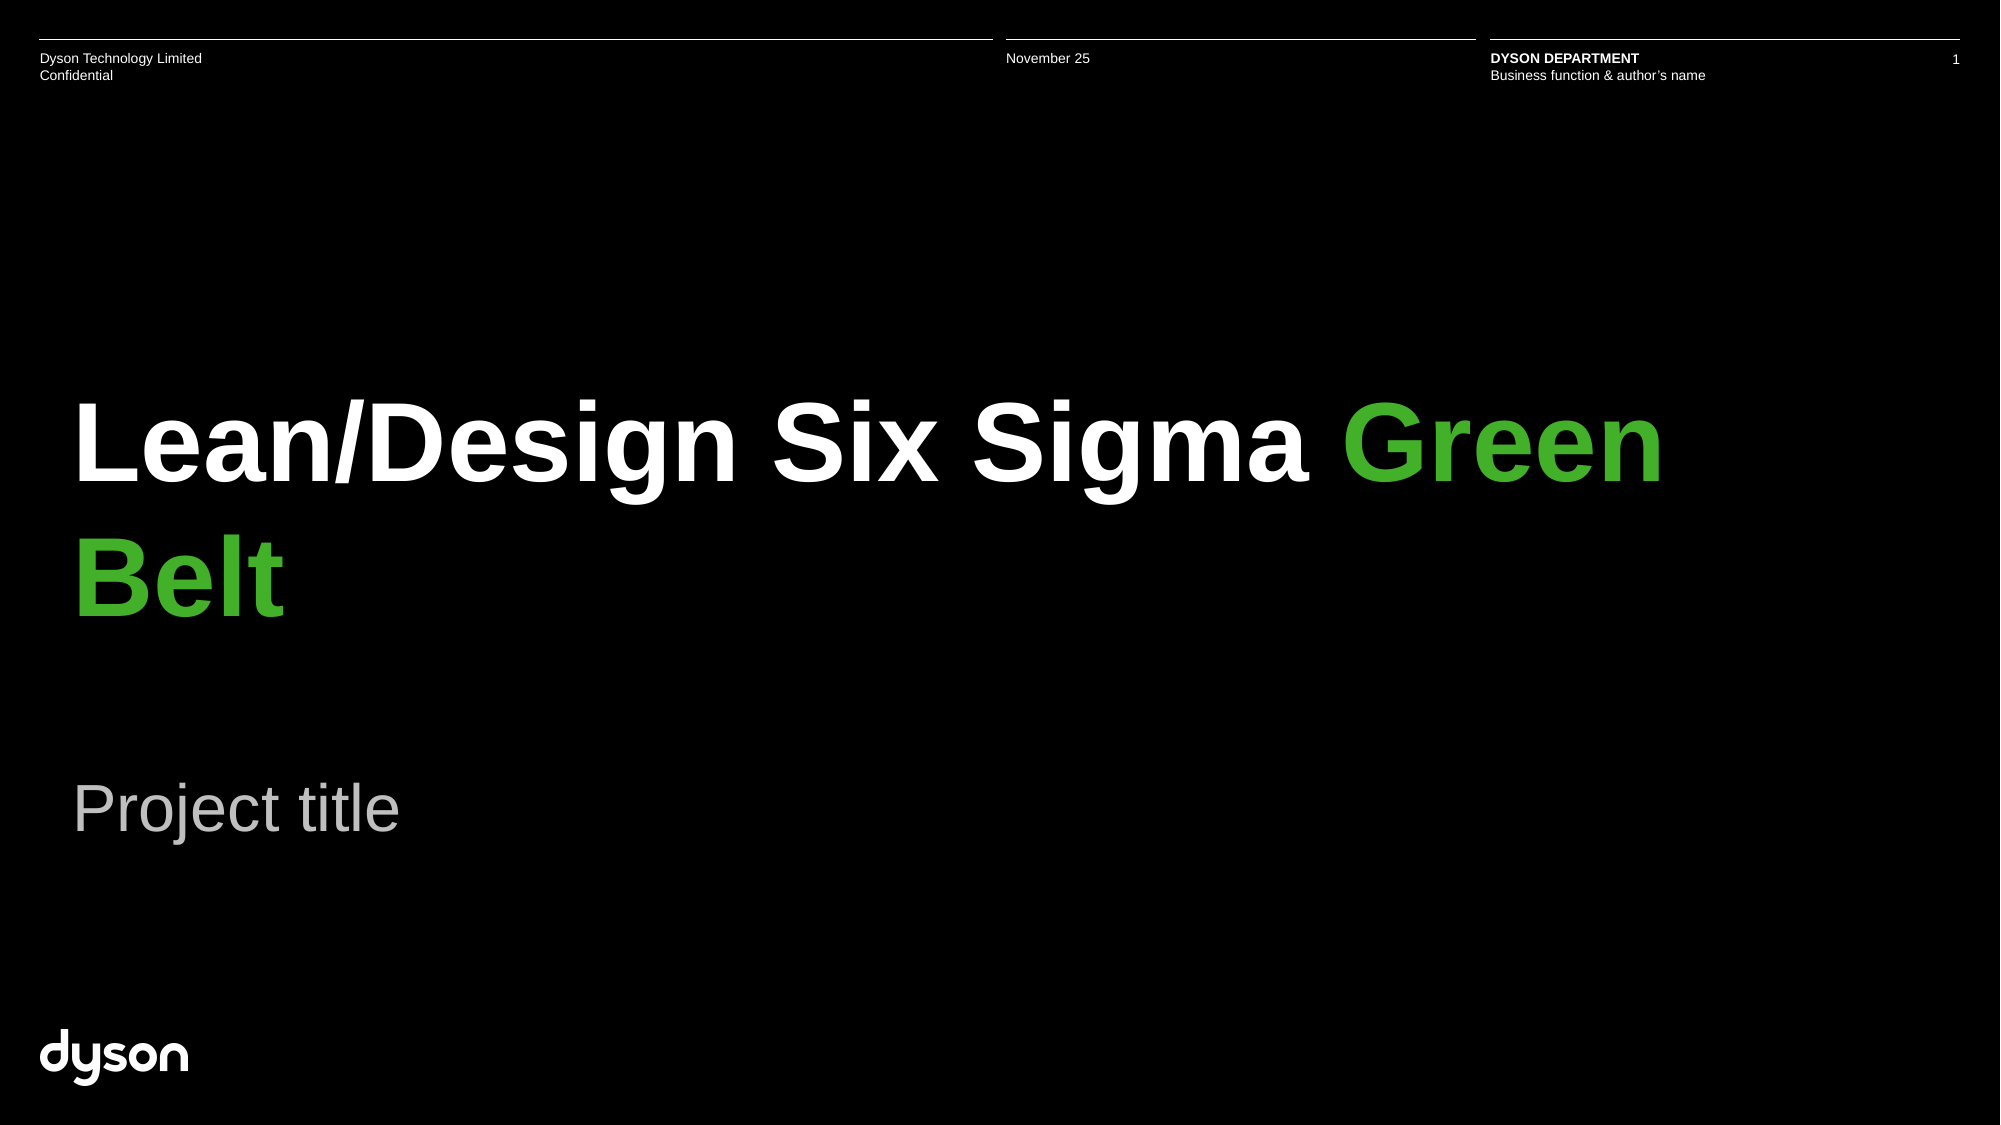

Lean/Design Six Sigma Green Belt
Project title